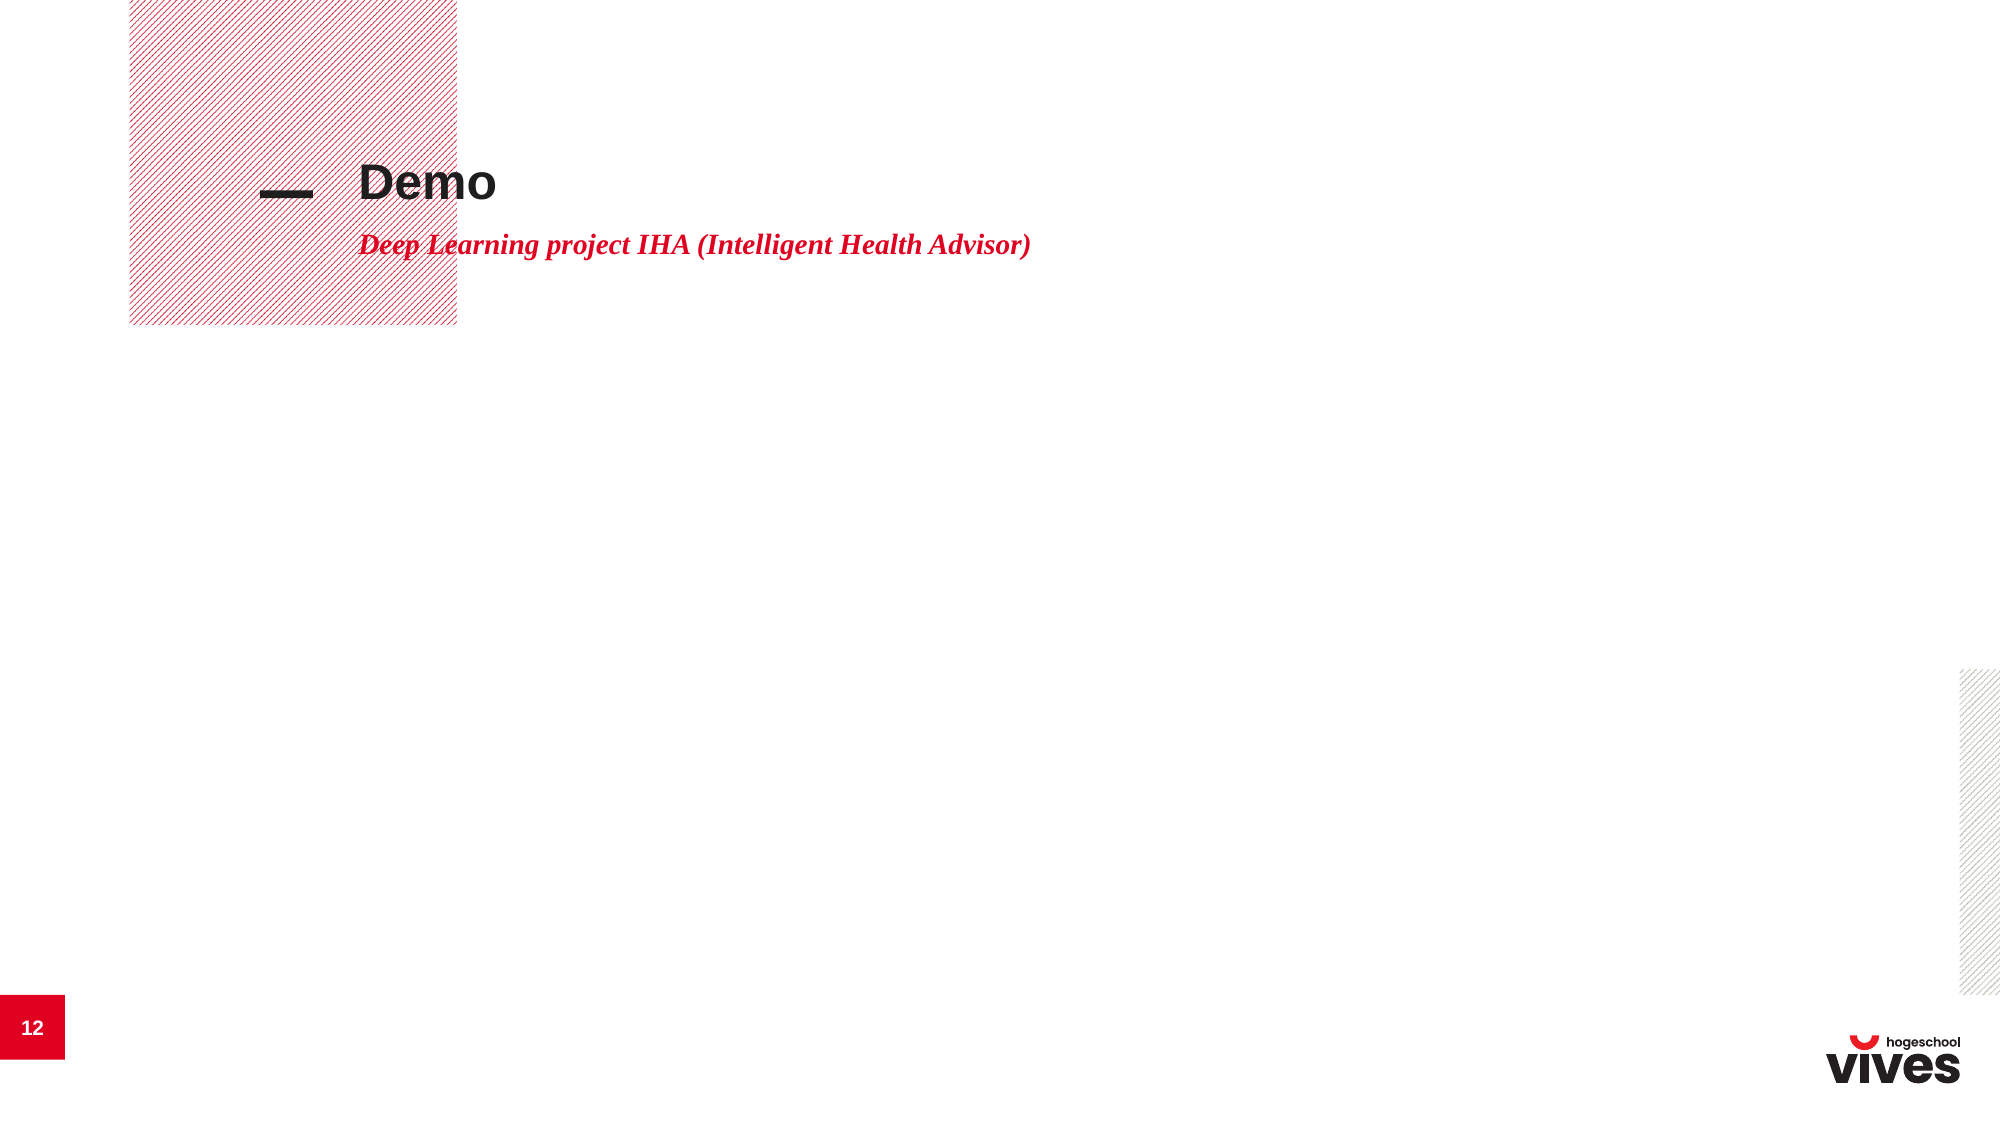

# Demo
Deep Learning project IHA (Intelligent Health Advisor)